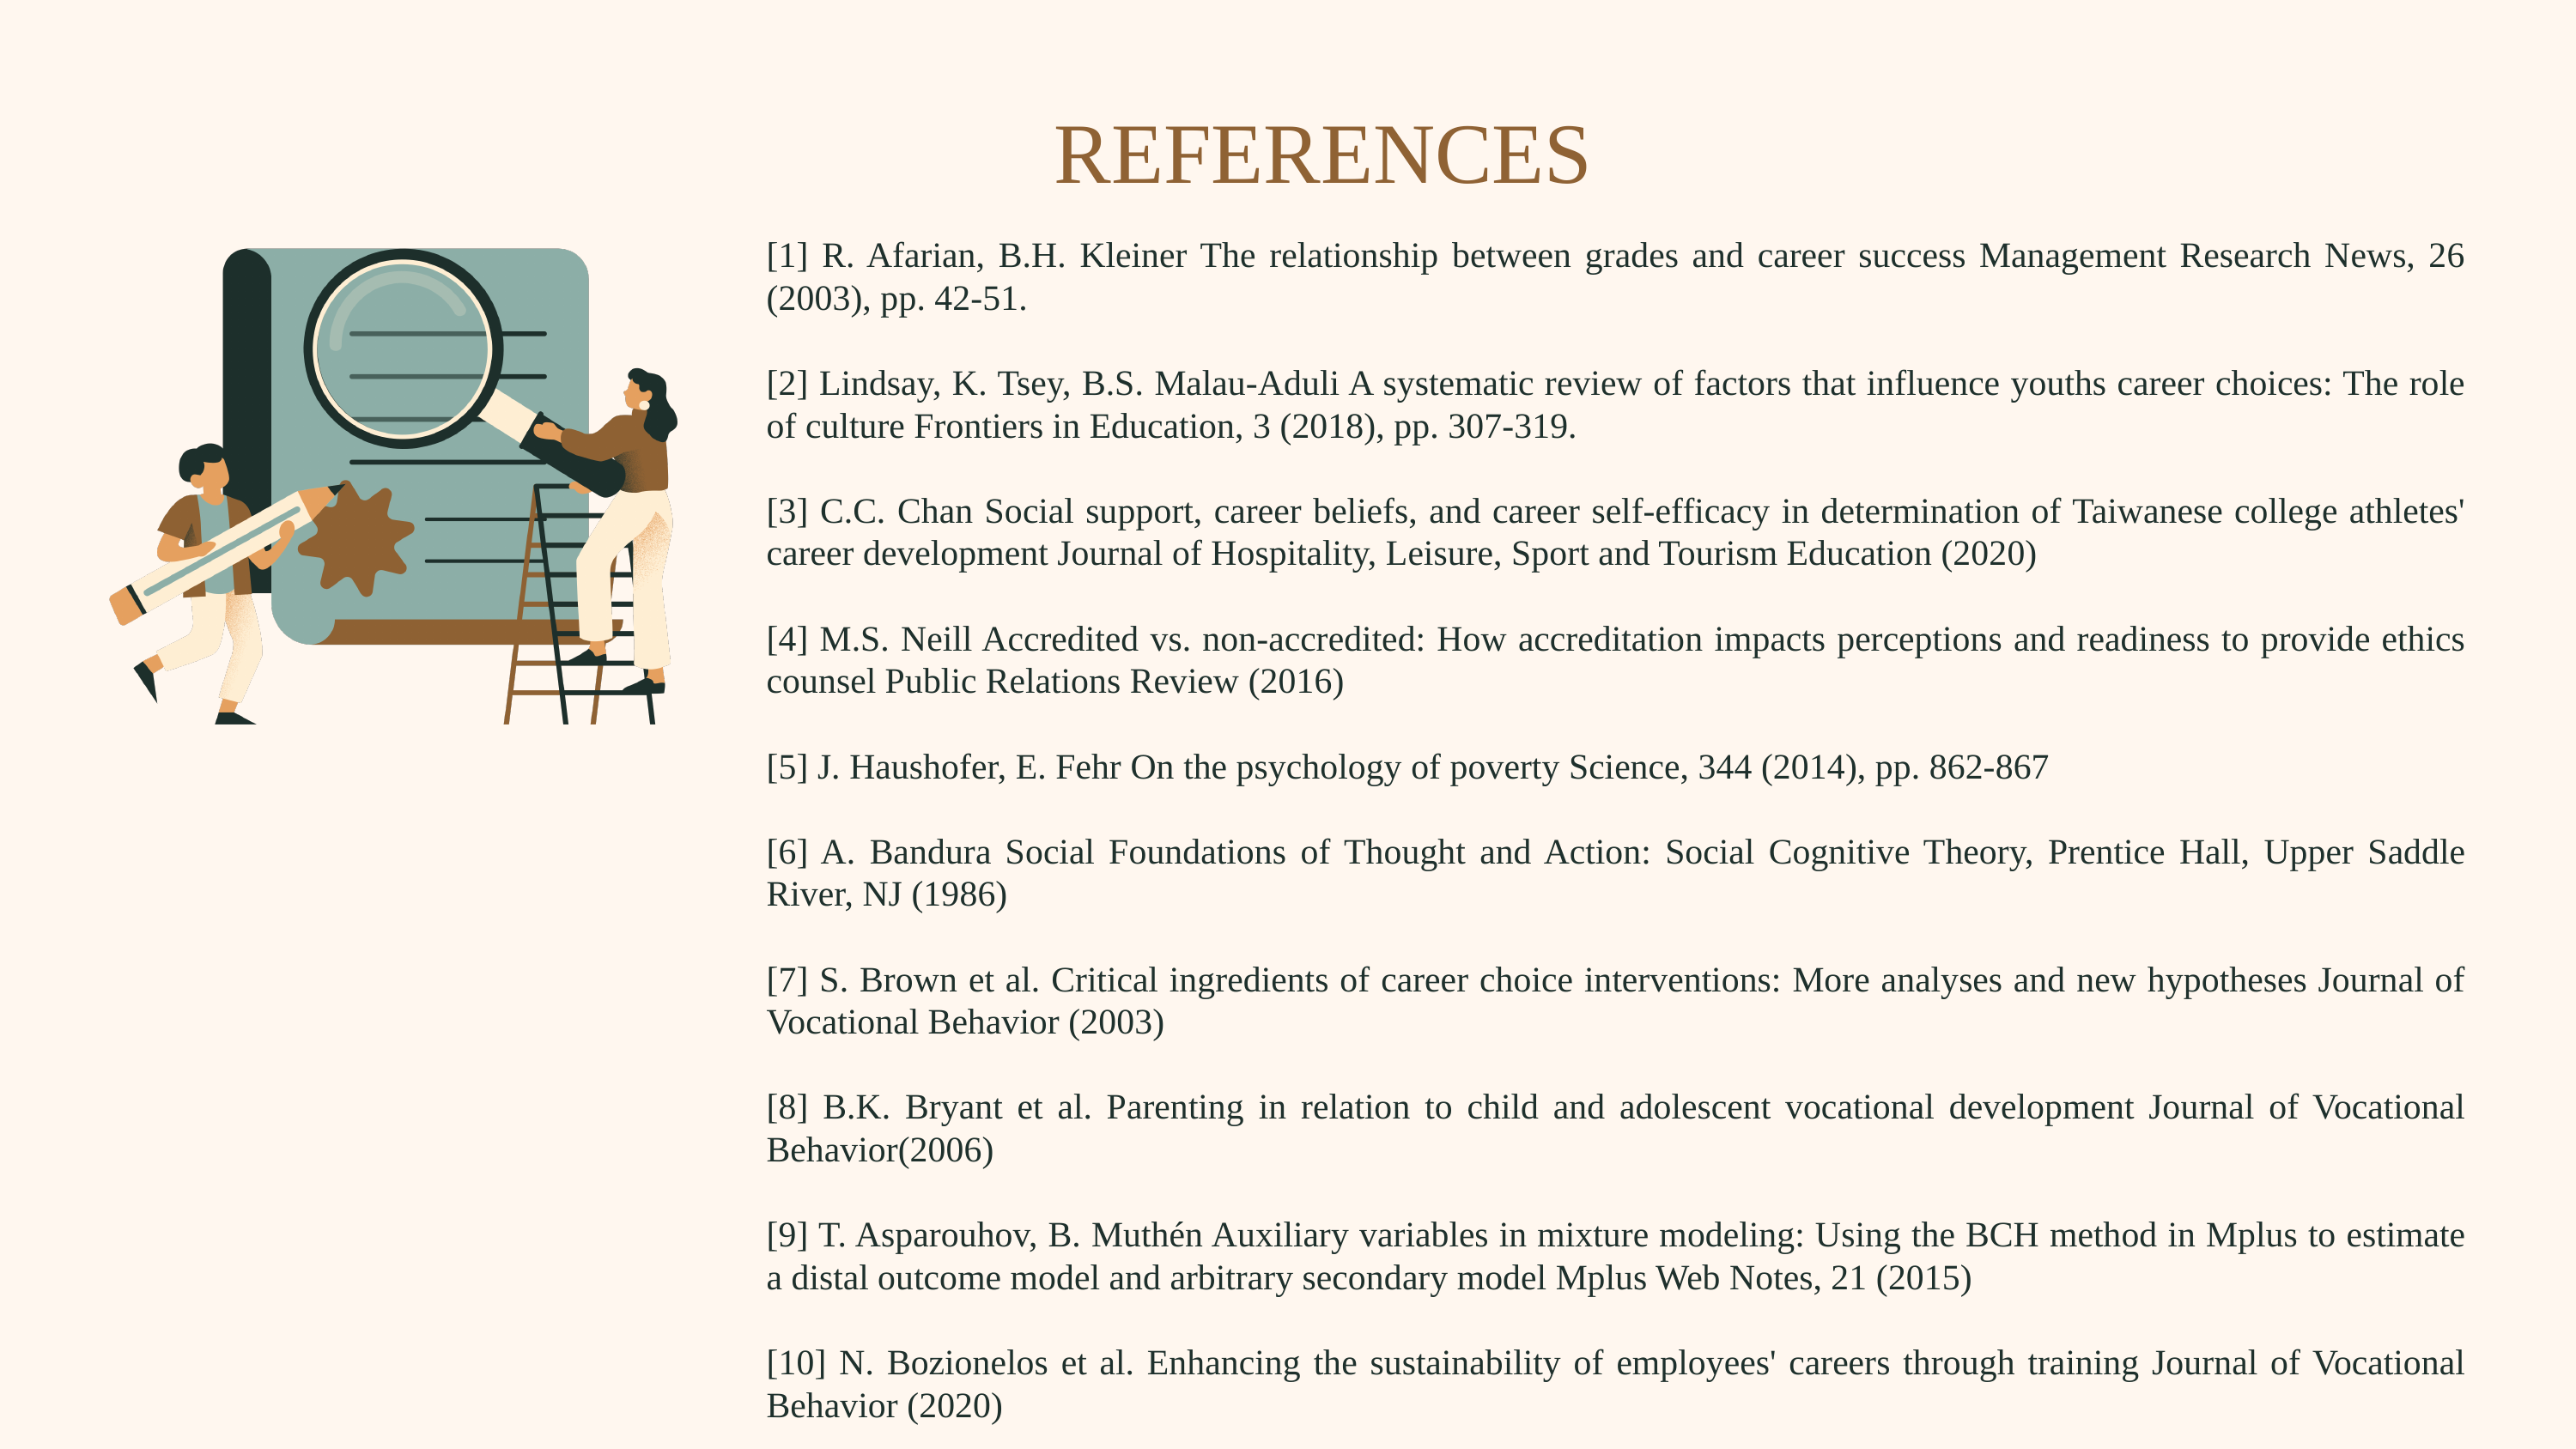

REFERENCES
[1] R. Afarian, B.H. Kleiner The relationship between grades and career success Management Research News, 26 (2003), pp. 42-51.

[2] Lindsay, K. Tsey, B.S. Malau-Aduli A systematic review of factors that influence youths career choices: The role of culture Frontiers in Education, 3 (2018), pp. 307-319.

[3] C.C. Chan Social support, career beliefs, and career self-efficacy in determination of Taiwanese college athletes' career development Journal of Hospitality, Leisure, Sport and Tourism Education (2020)

[4] M.S. Neill Accredited vs. non-accredited: How accreditation impacts perceptions and readiness to provide ethics counsel Public Relations Review (2016)

[5] J. Haushofer, E. Fehr On the psychology of poverty Science, 344 (2014), pp. 862-867

[6] A. Bandura Social Foundations of Thought and Action: Social Cognitive Theory, Prentice Hall, Upper Saddle River, NJ (1986)

[7] S. Brown et al. Critical ingredients of career choice interventions: More analyses and new hypotheses Journal of Vocational Behavior (2003)

[8] B.K. Bryant et al. Parenting in relation to child and adolescent vocational development Journal of Vocational Behavior(2006)

[9] T. Asparouhov, B. Muthén Auxiliary variables in mixture modeling: Using the BCH method in Mplus to estimate a distal outcome model and arbitrary secondary model Mplus Web Notes, 21 (2015)

[10] N. Bozionelos et al. Enhancing the sustainability of employees' careers through training Journal of Vocational Behavior (2020)